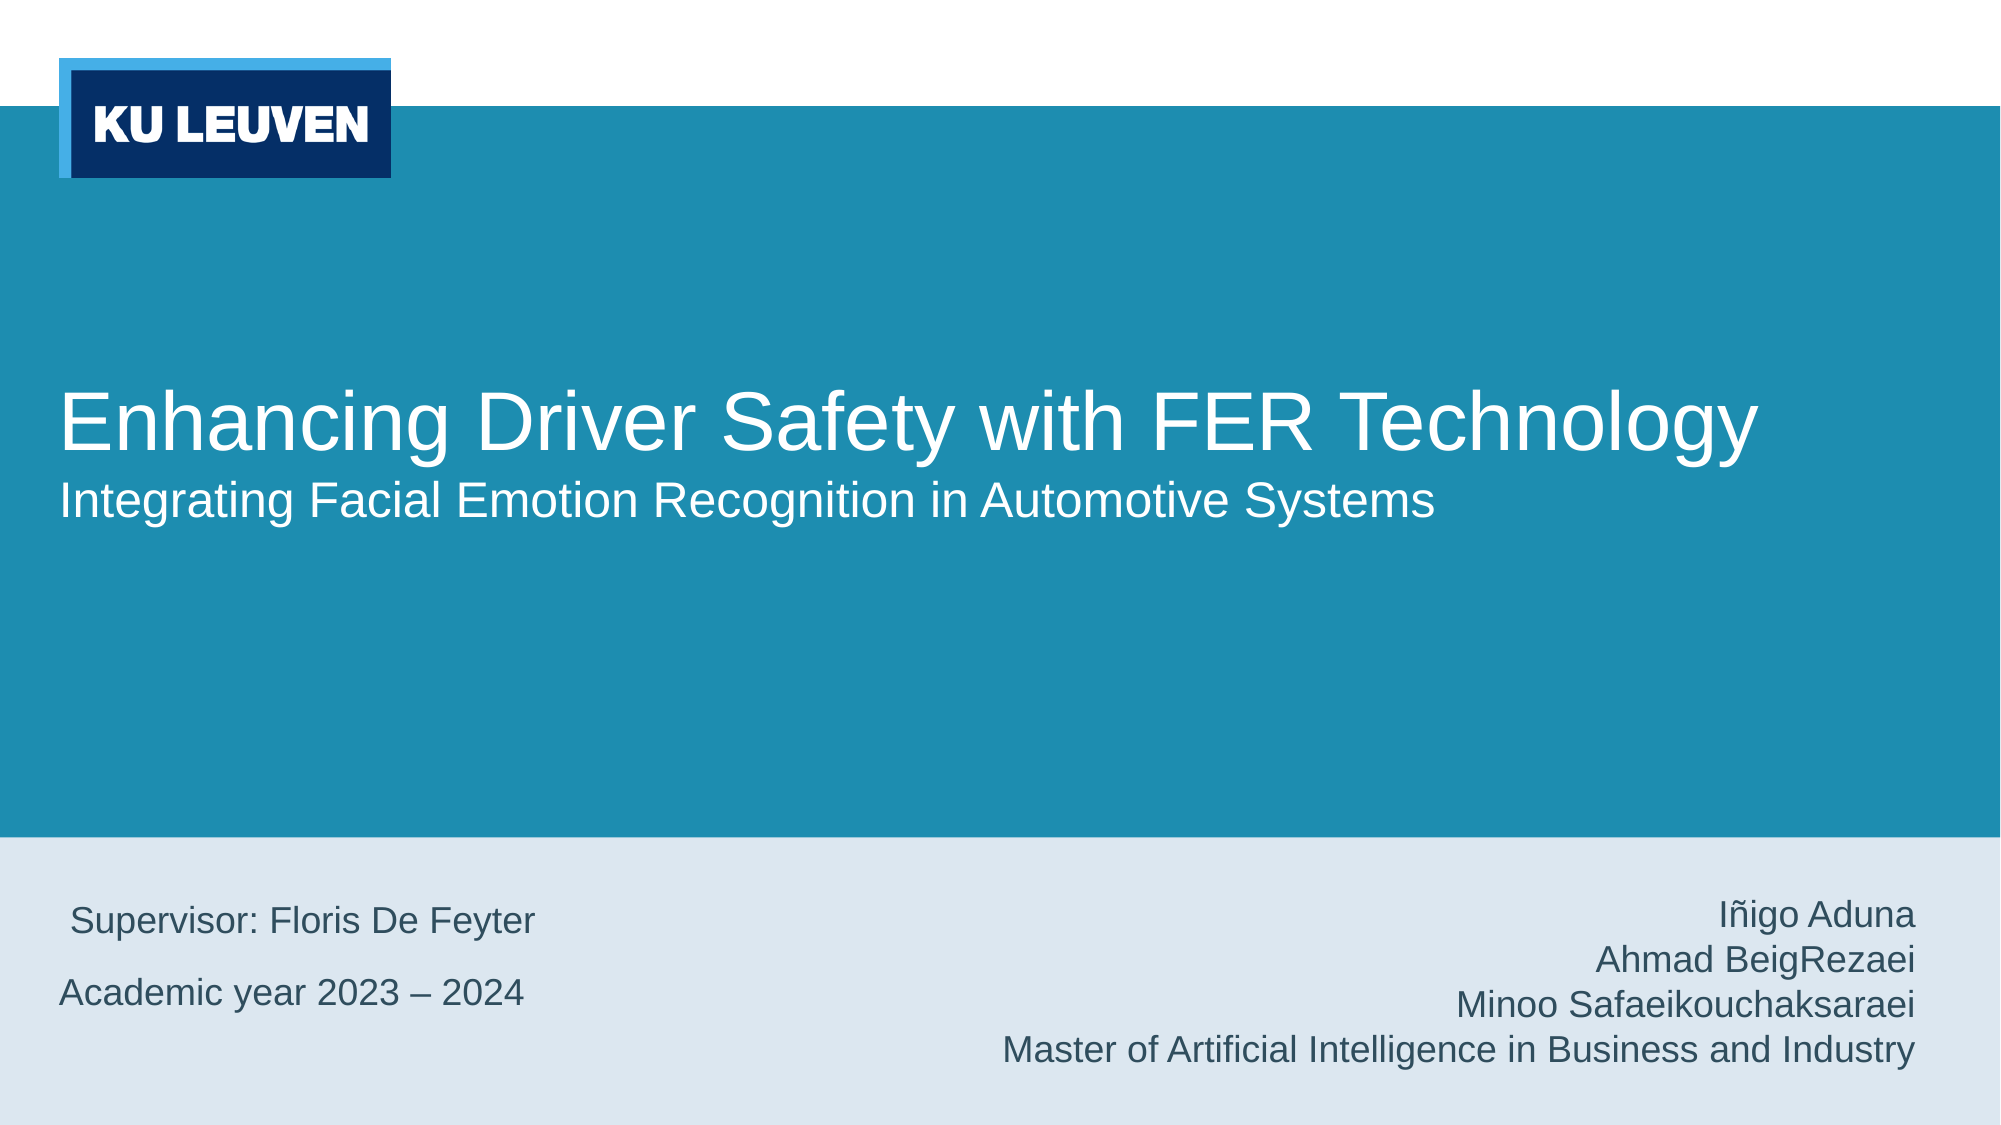

# Enhancing Driver Safety with FER Technology Integrating Facial Emotion Recognition in Automotive Systems
Iñigo Aduna
Ahmad BeigRezaei
Minoo Safaeikouchaksaraei
Master of Artificial Intelligence in Business and Industry
Supervisor: Floris De Feyter
Academic year 2023 – 2024